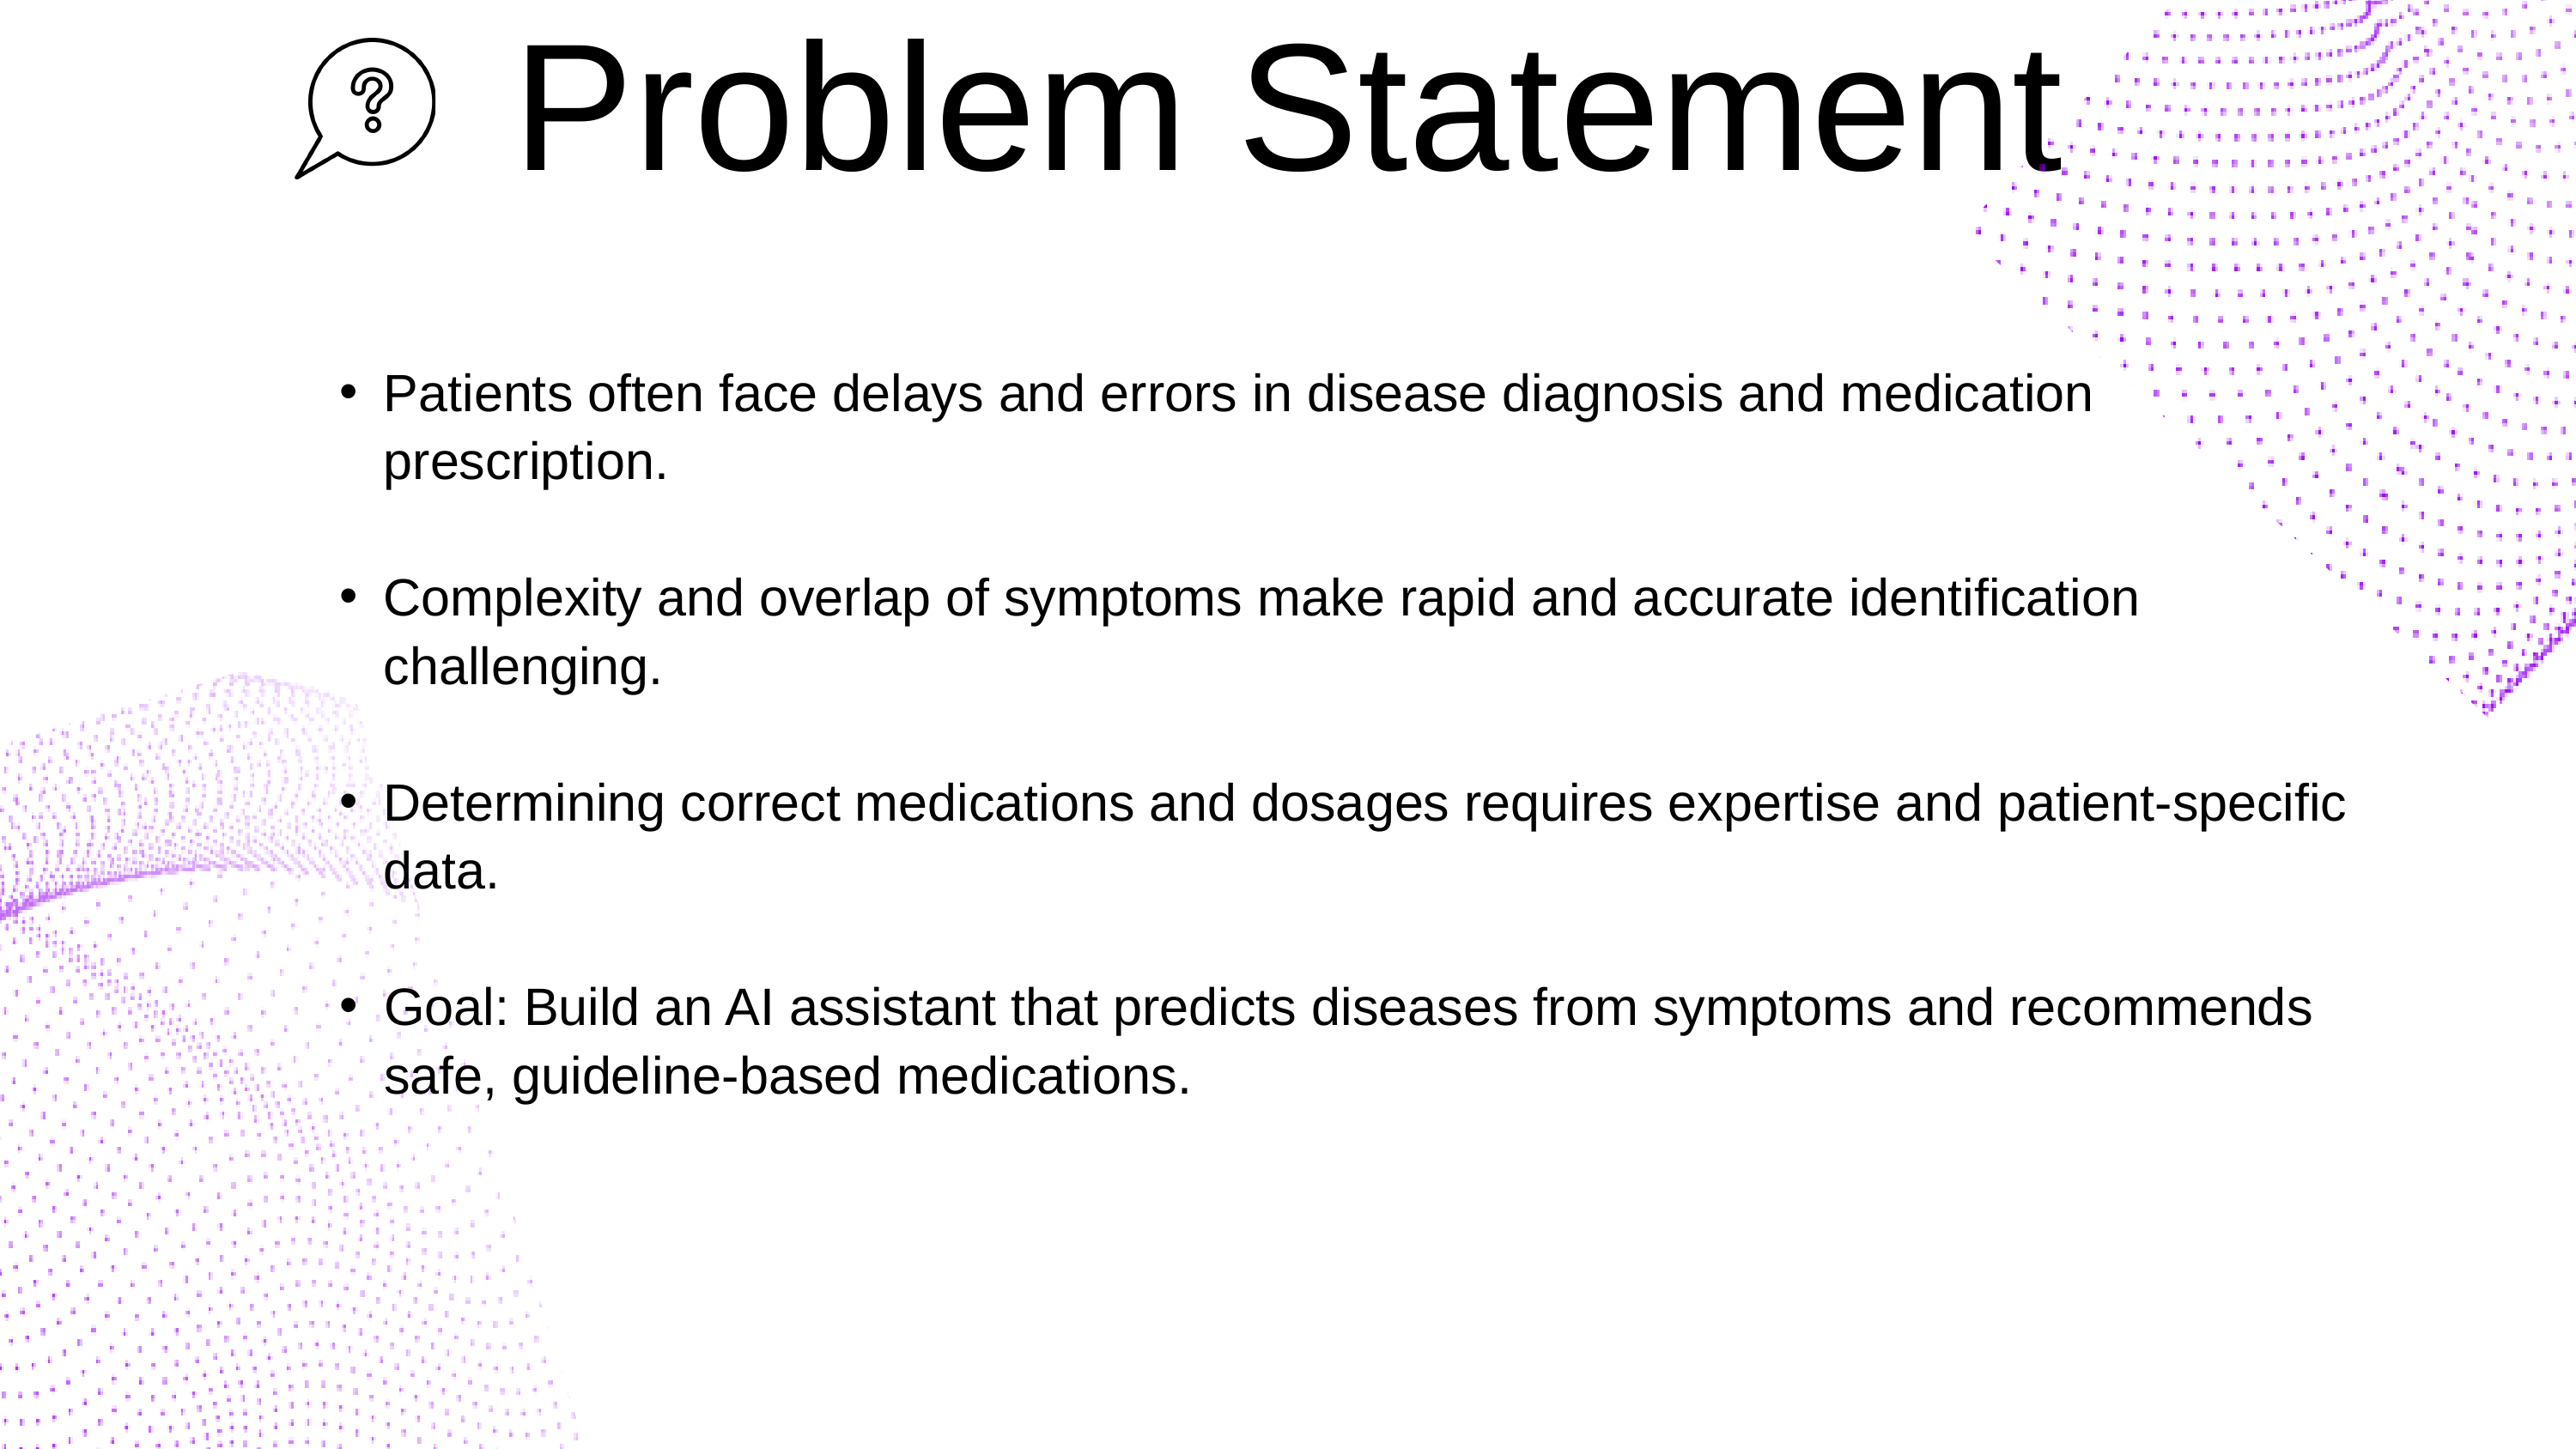

Problem Statement

Patients often face delays and errors in disease diagnosis and medication prescription.

Complexity and overlap of symptoms make rapid and accurate identification challenging.

Determining correct medications and dosages requires expertise and patient-specific data.

Goal: Build an AI assistant that predicts diseases from symptoms and recommends safe, guideline-based medications.